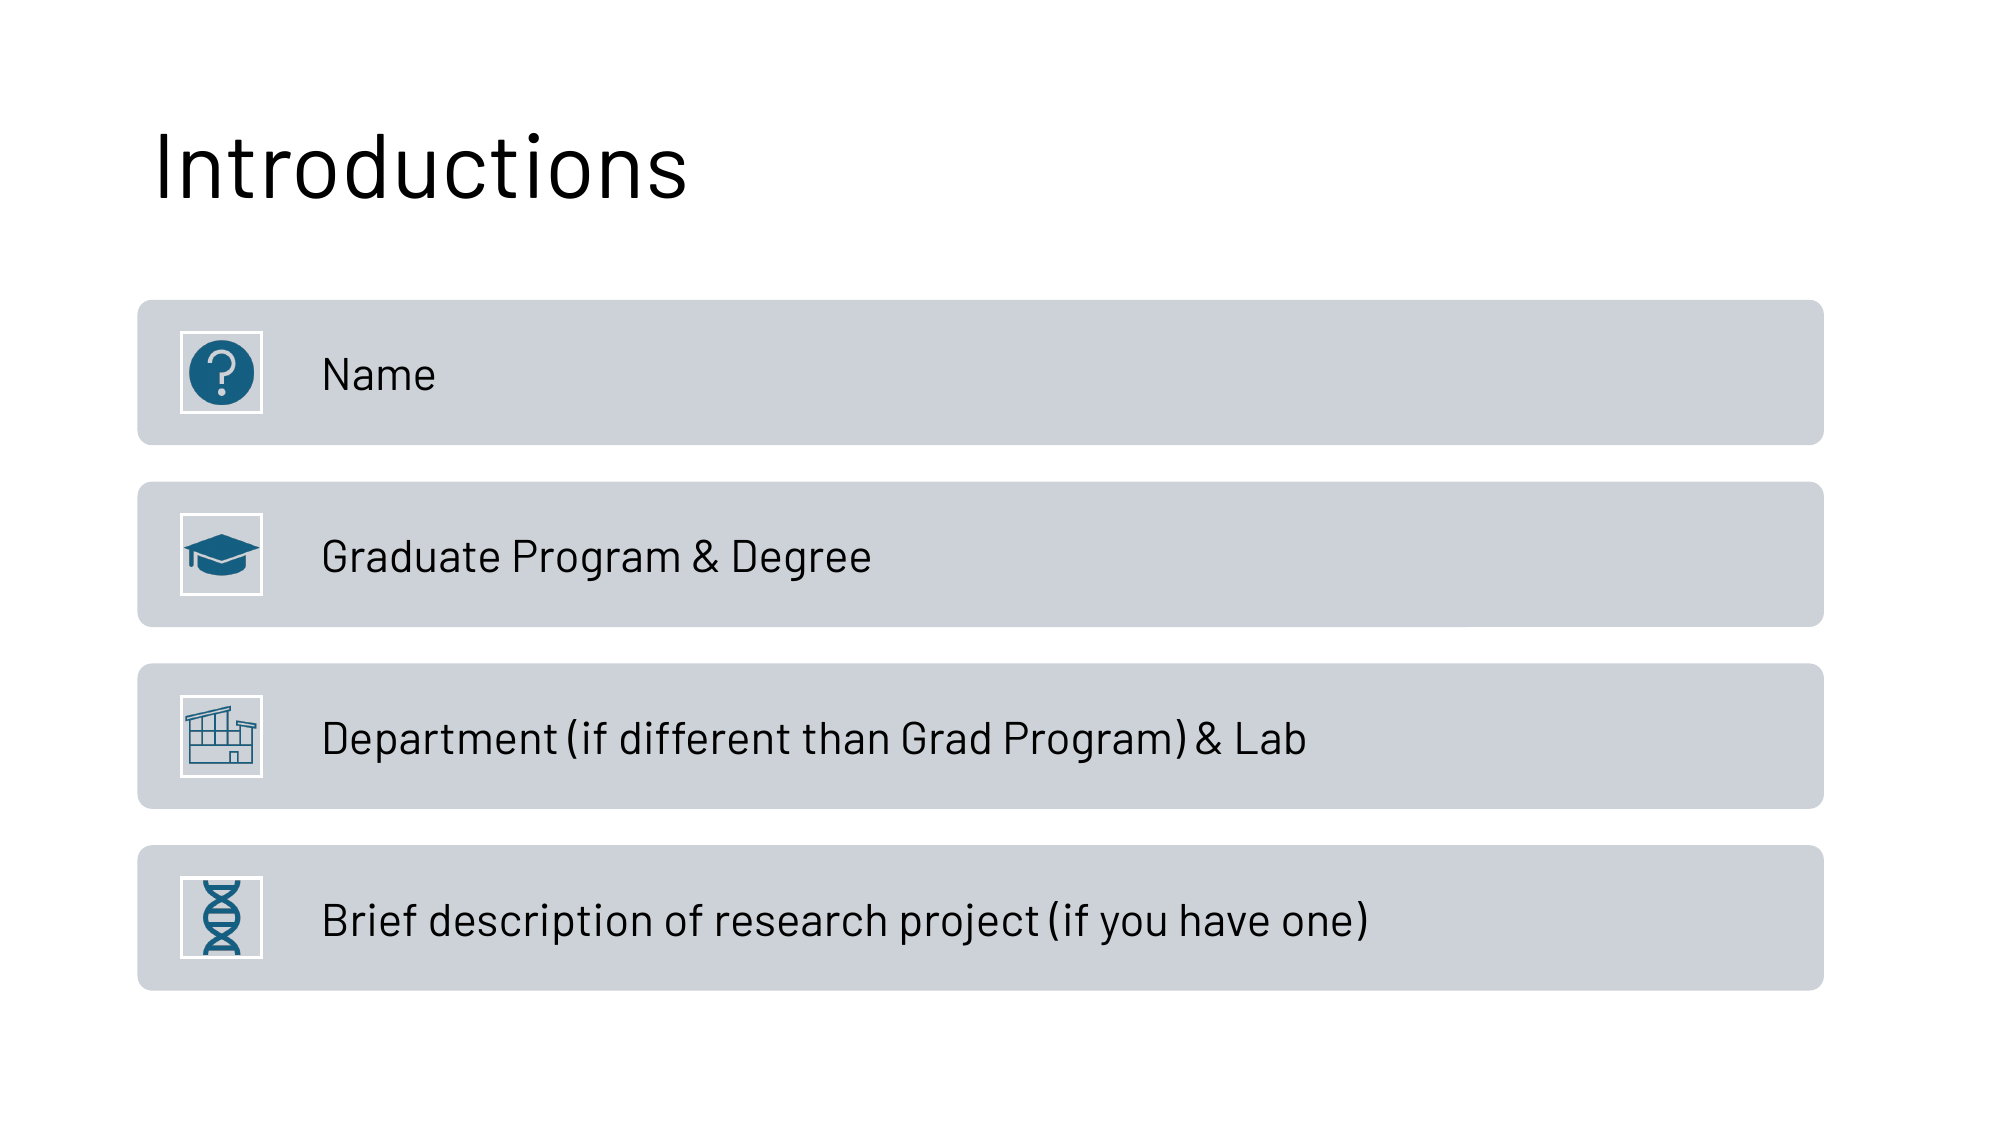

# Introductions
Name
Graduate Program & Degree
Department (if different than Grad Program) & Lab
Brief description of research project (if you have one)